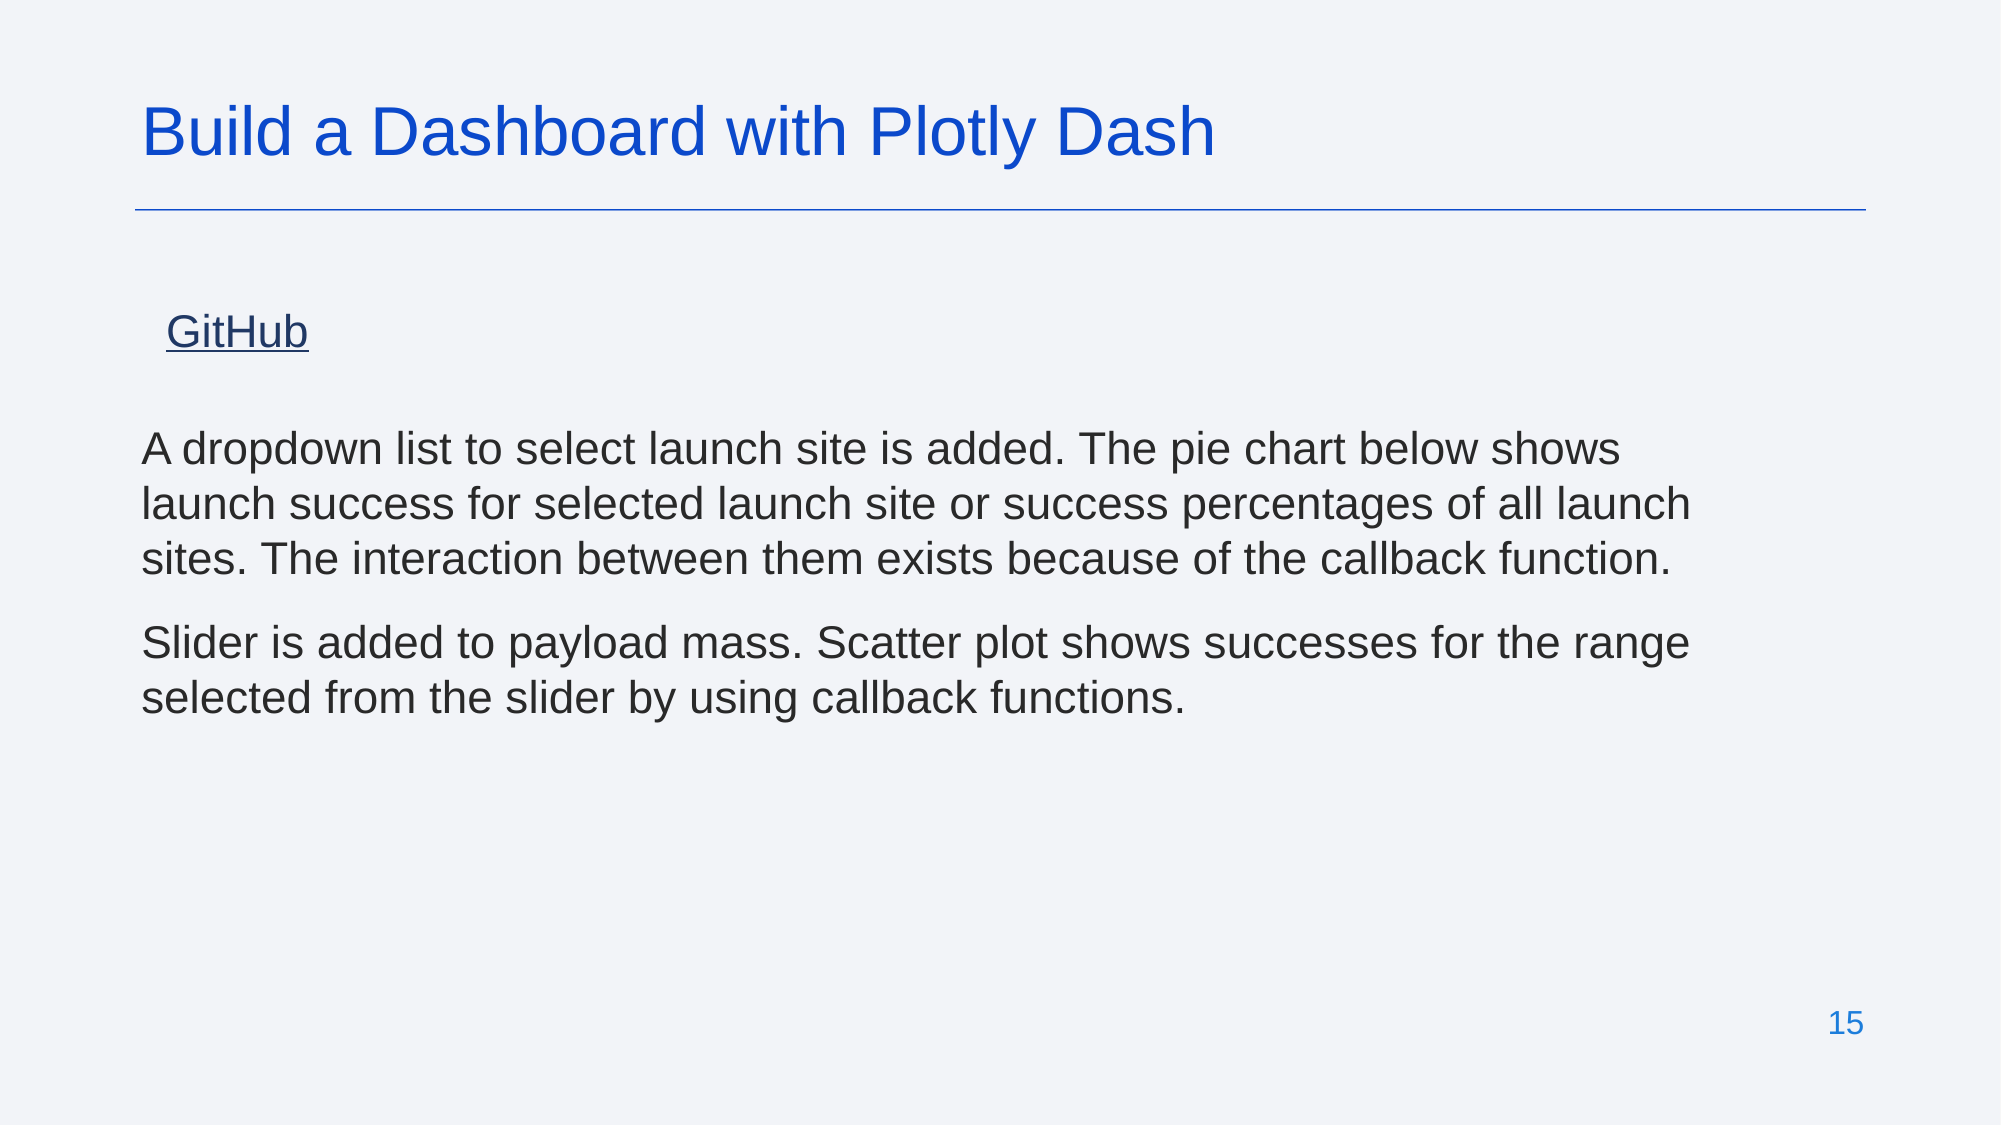

Build a Dashboard with Plotly Dash
GitHub

A dropdown list to select launch site is added. The pie chart below shows launch success for selected launch site or success percentages of all launch sites. The interaction between them exists because of the callback function.
Slider is added to payload mass. Scatter plot shows successes for the range selected from the slider by using callback functions.
15